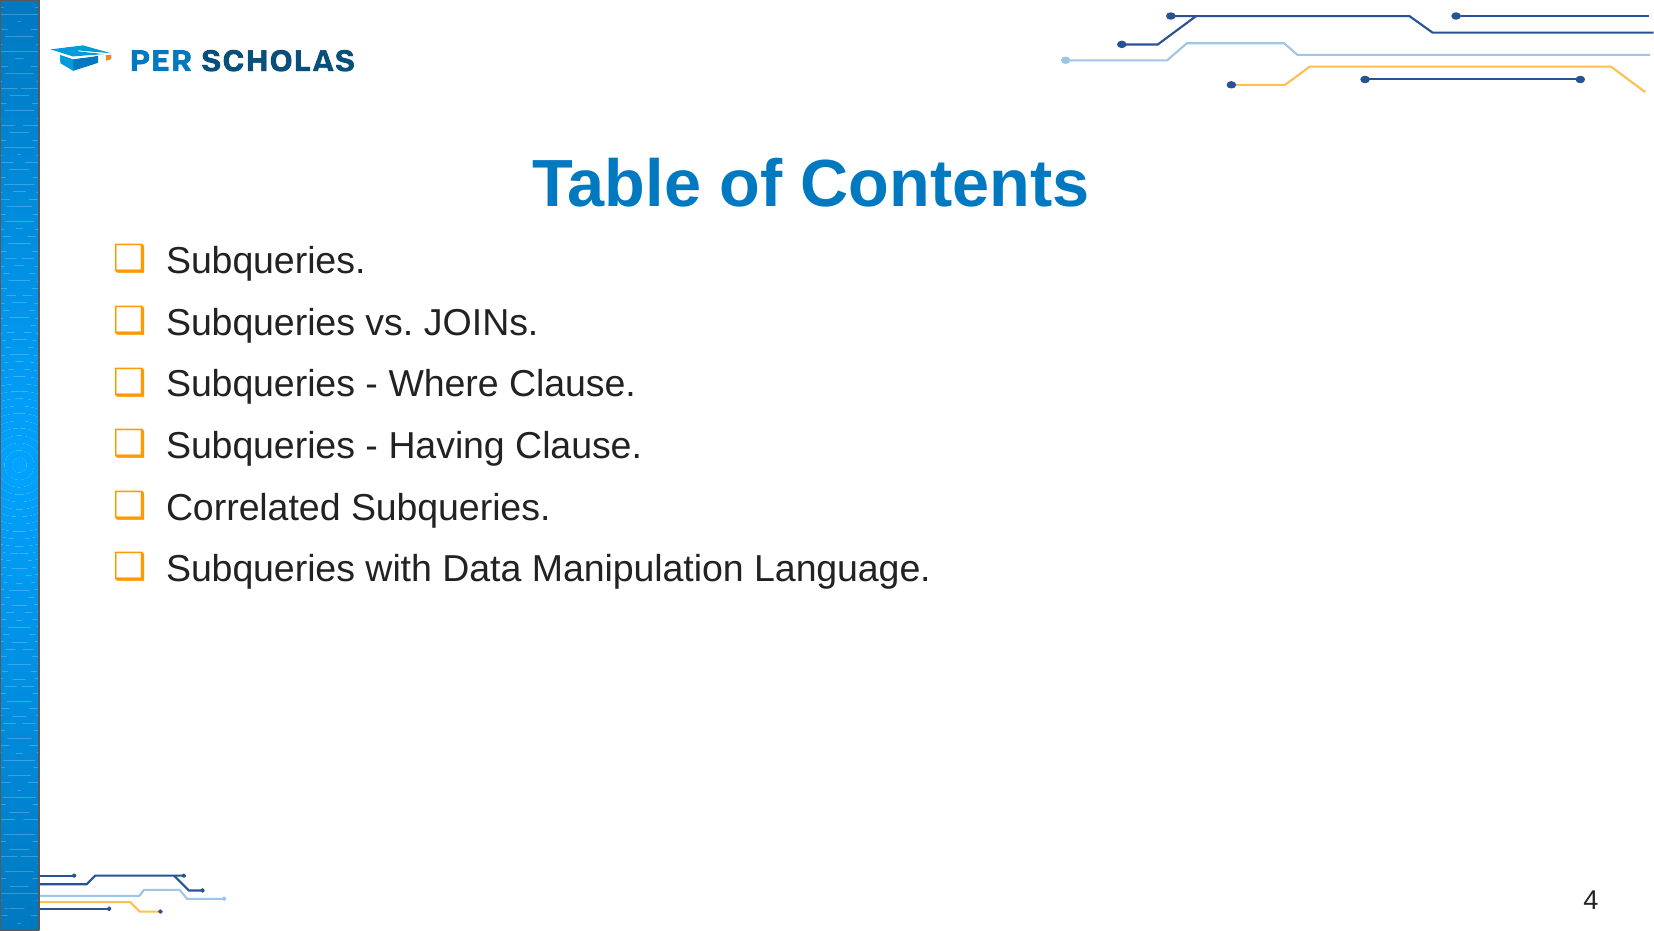

4
# Table of Contents
Subqueries.
Subqueries vs. JOINs.
Subqueries - Where Clause.
Subqueries - Having Clause.
Correlated Subqueries.
Subqueries with Data Manipulation Language.
What are Subqueries?
Where are Subqueries Used?
FROM Subqueries
WHERE Subqueries
HAVING Subqueries
Correlated Subqueries
Subqueries with DML
4